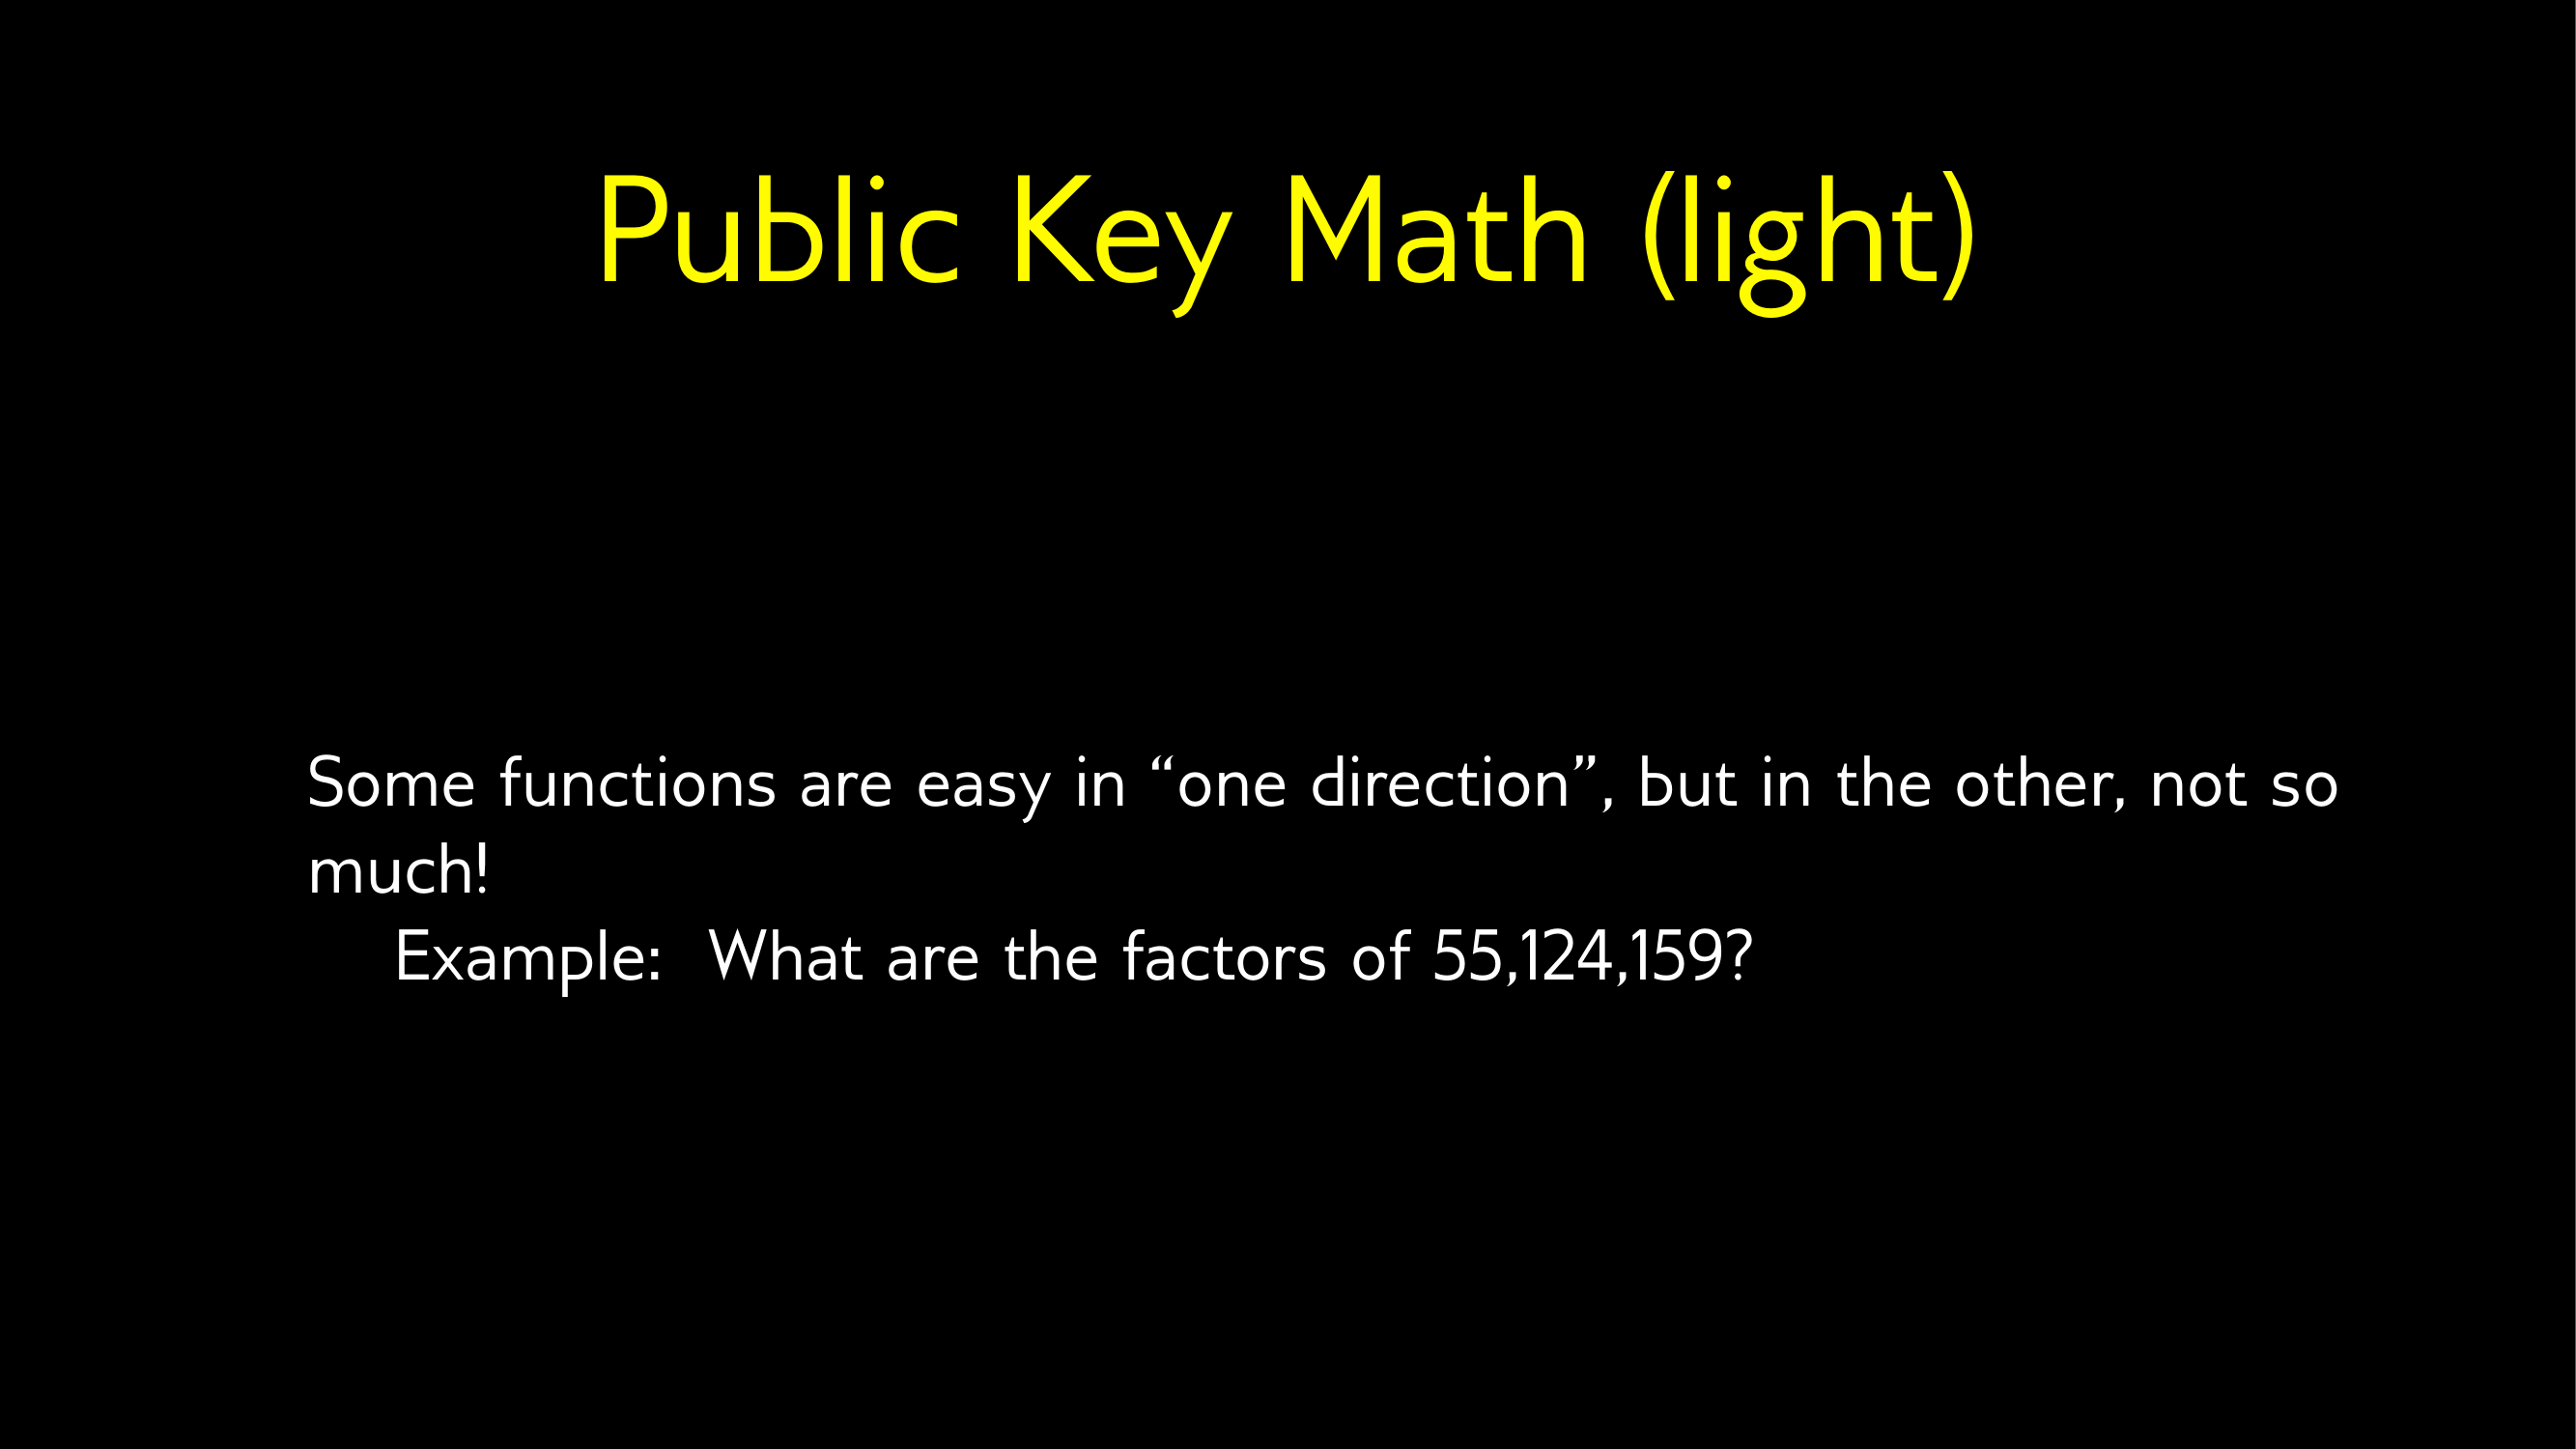

# Public Key Math (light)
Some functions are easy in “one direction”, but in the other, not so much!
	Example:  What are the factors of 55,124,159?